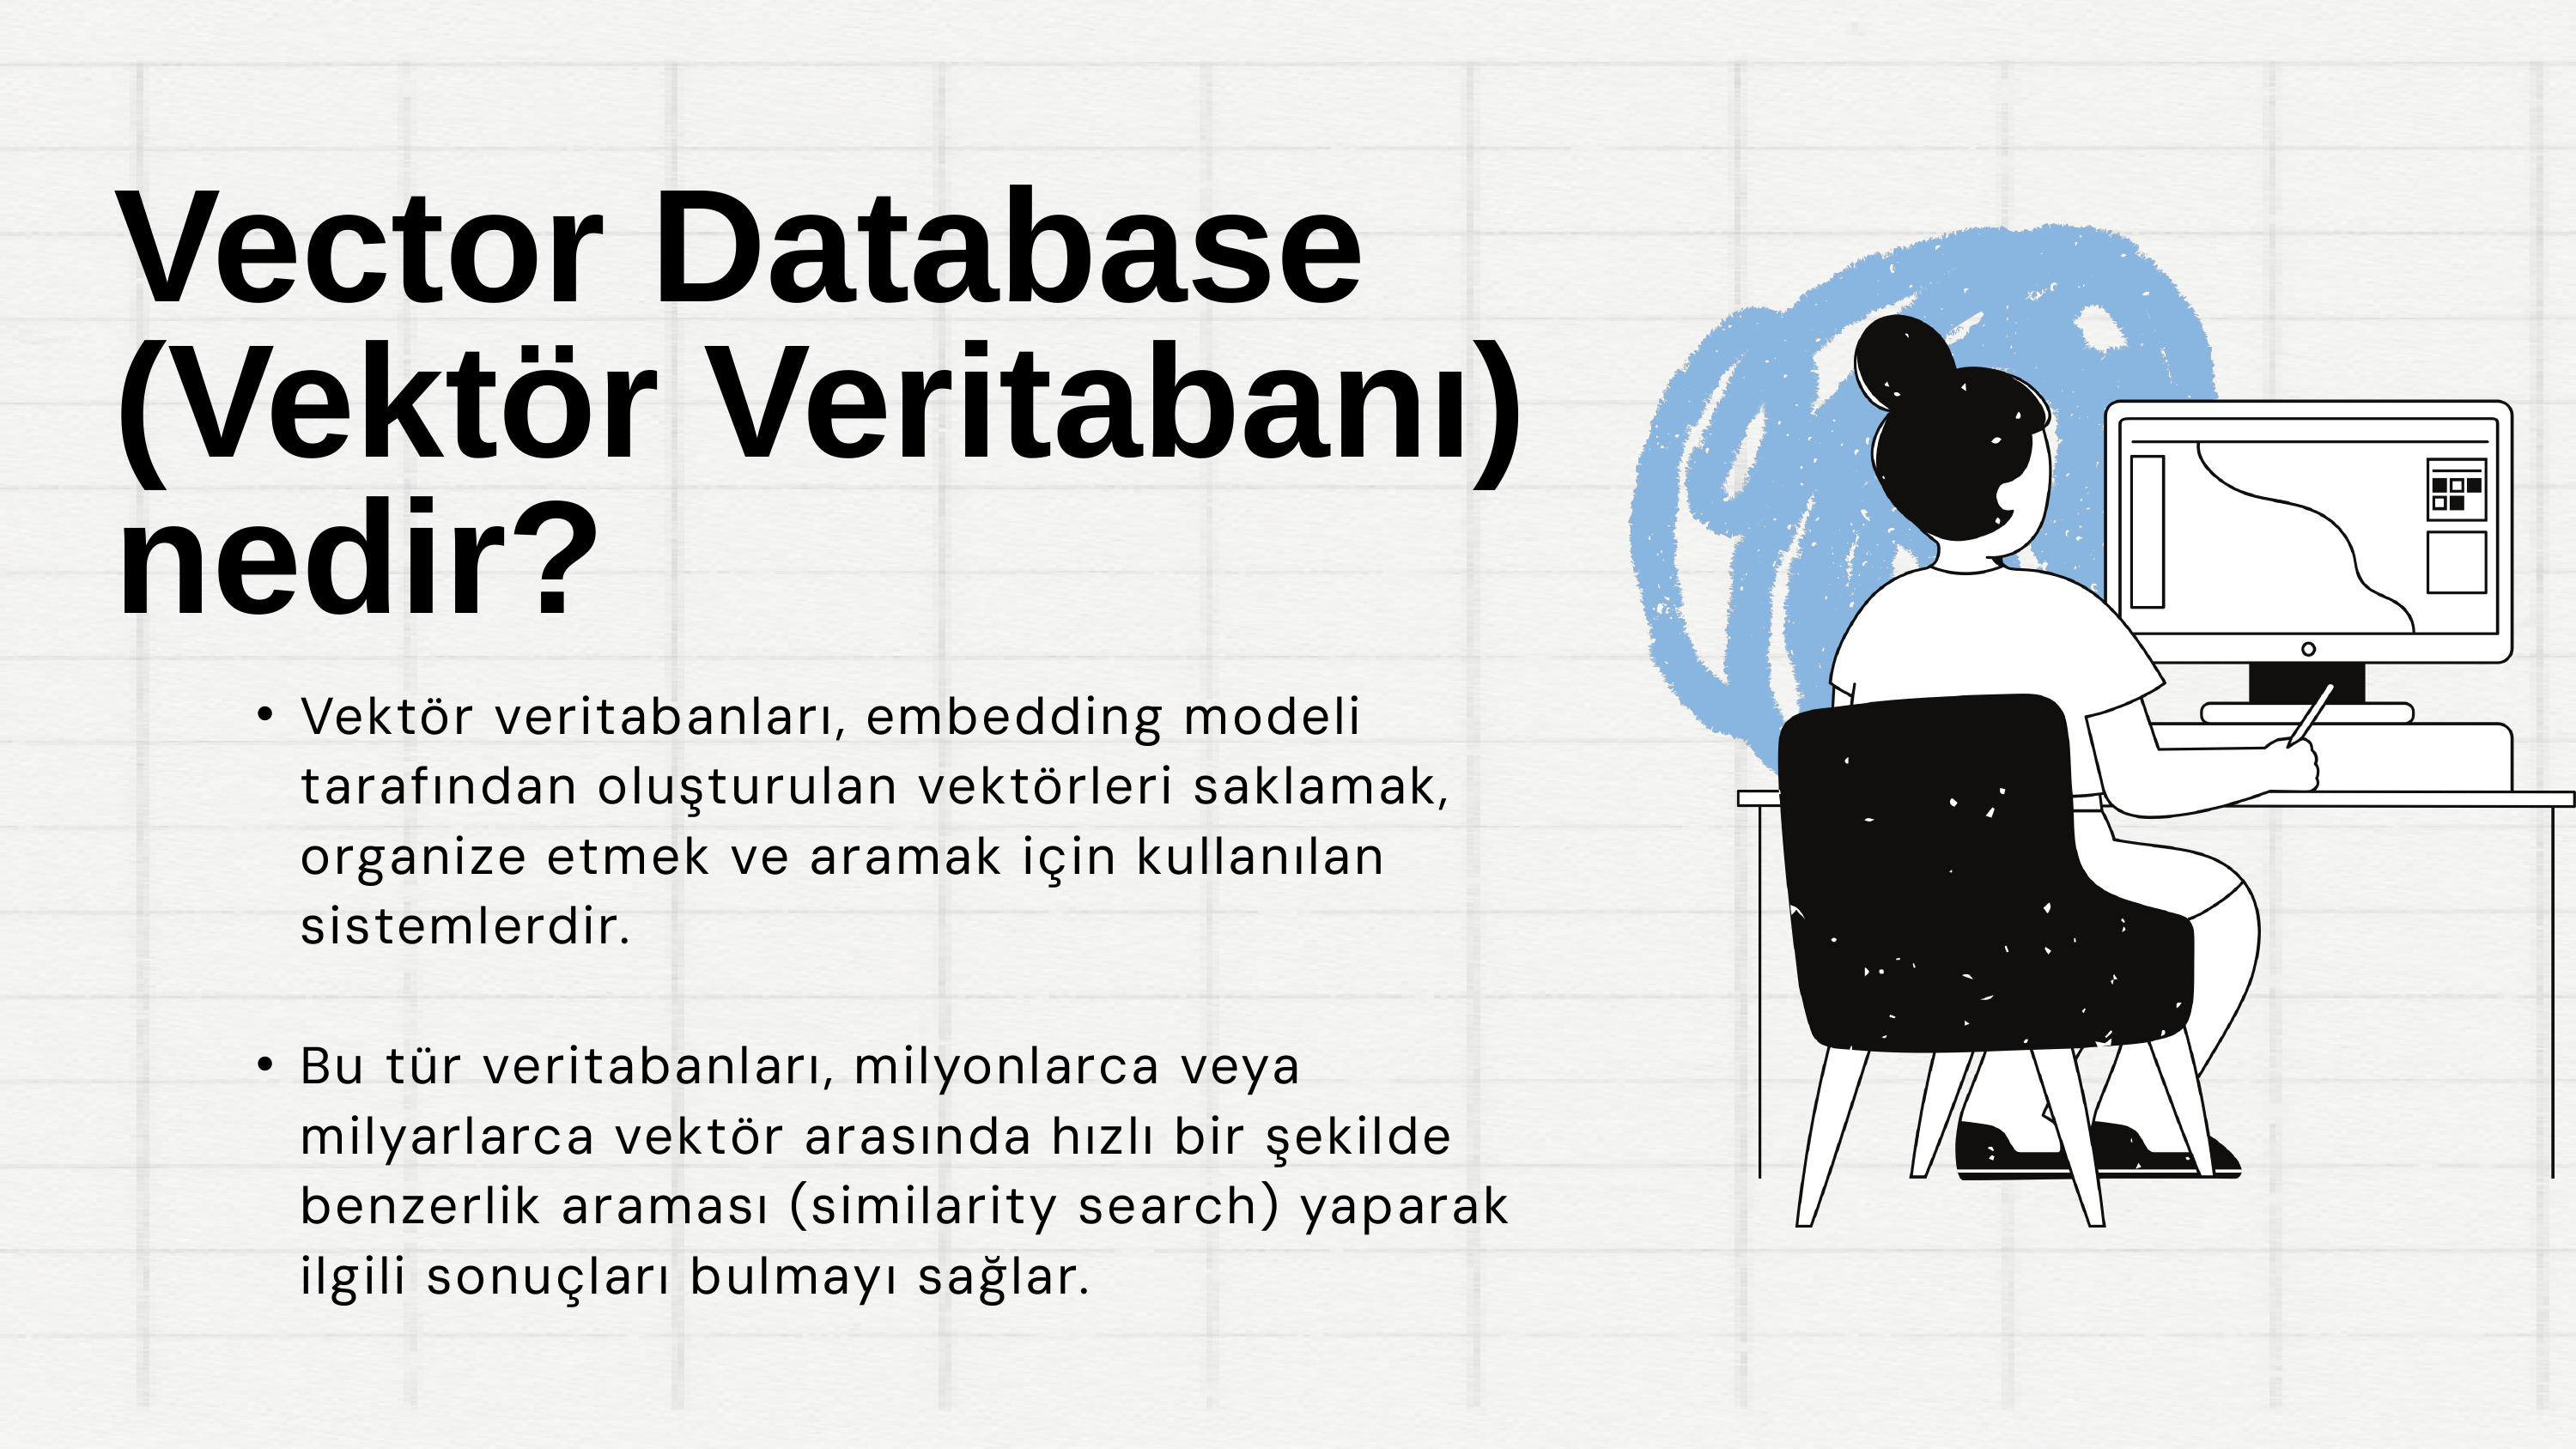

Vector Database
(Vektör Veritabanı) nedir?

Vektör veritabanları, embedding modeli tarafından oluşturulan vektörleri saklamak, organize etmek ve aramak için kullanılan sistemlerdir.

Bu tür veritabanları, milyonlarca veya milyarlarca vektör arasında hızlı bir şekilde benzerlik araması (similarity search) yaparak ilgili sonuçları bulmayı sağlar.